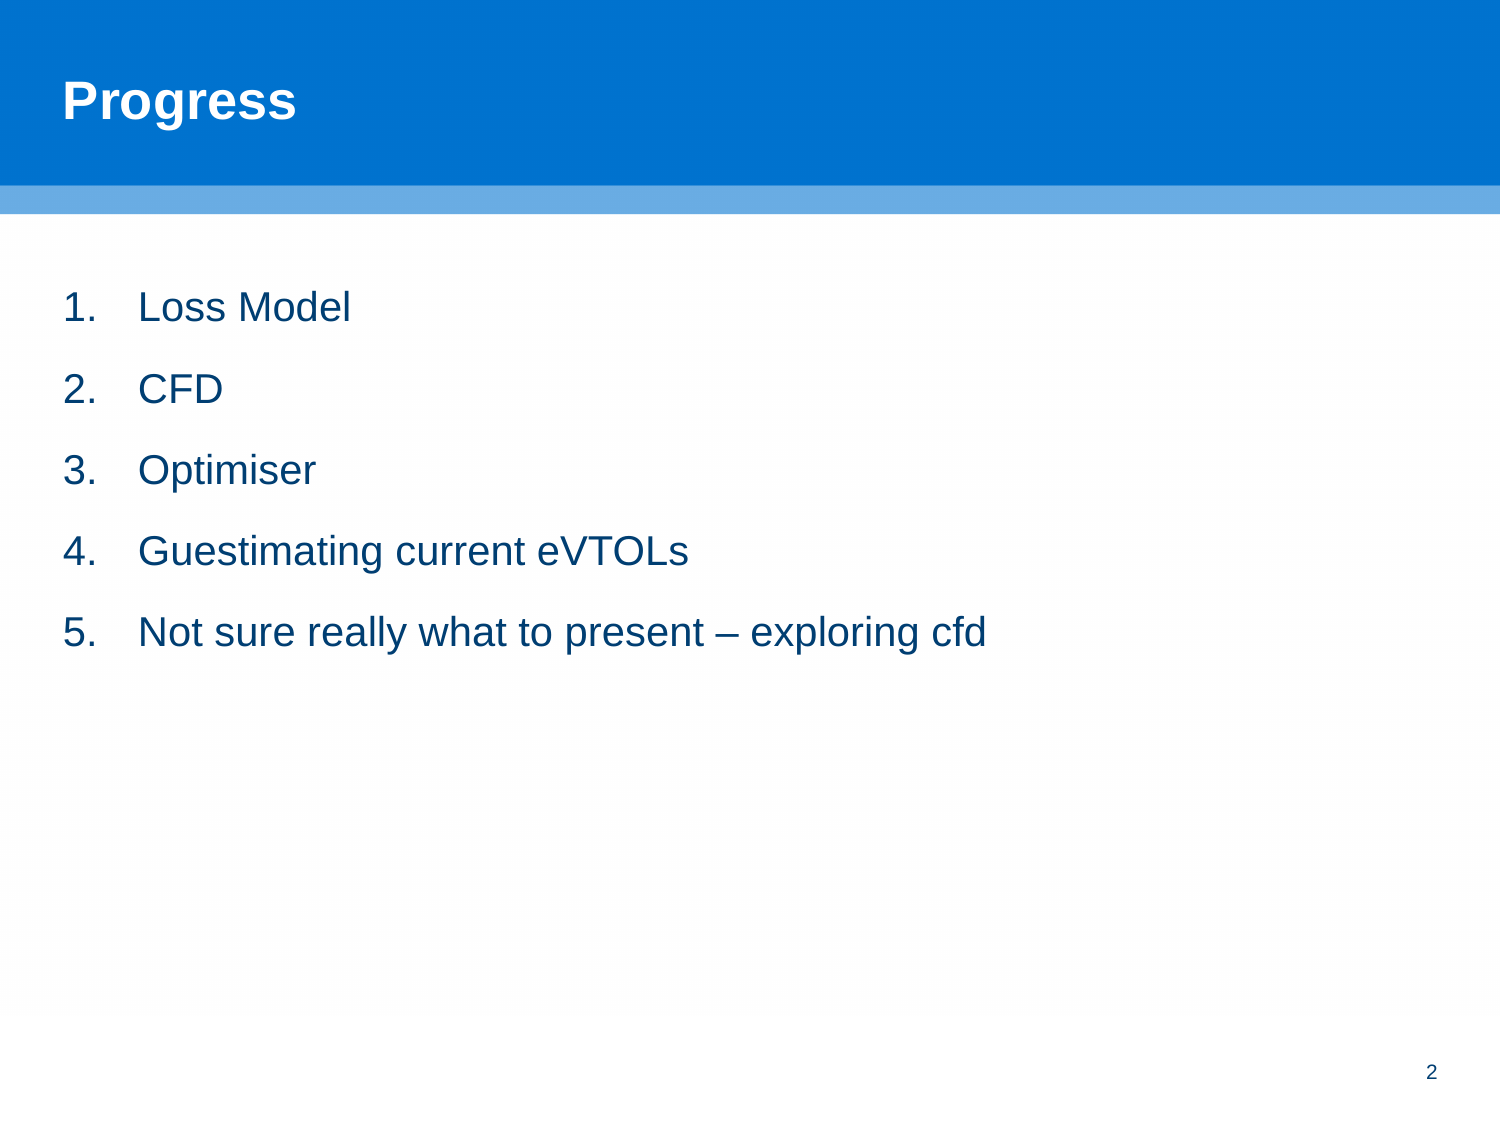

# Progress
Loss Model
CFD
Optimiser
Guestimating current eVTOLs
Not sure really what to present – exploring cfd
2